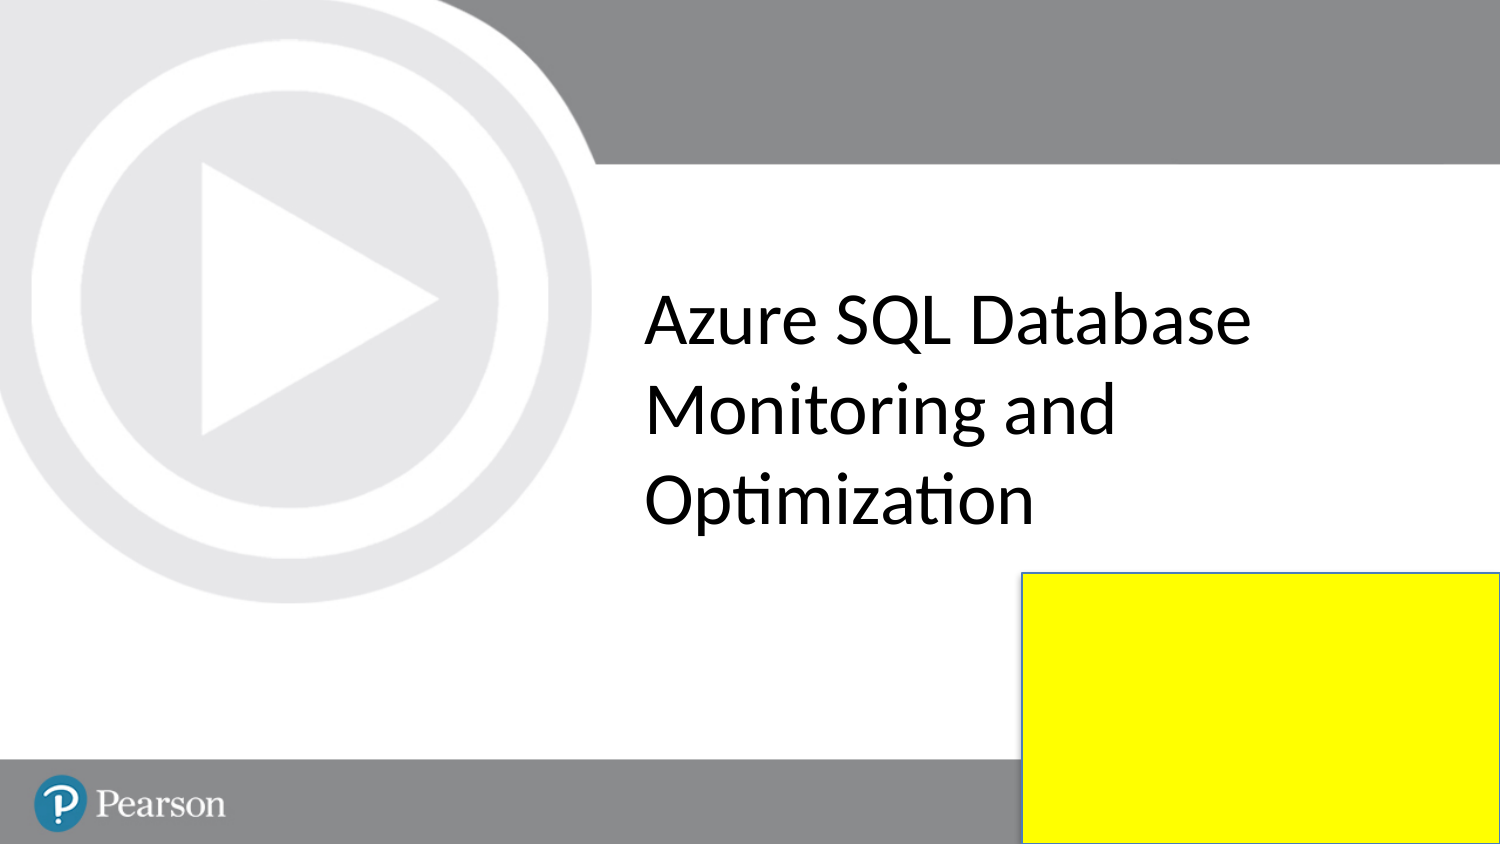

# Azure SQL Database Monitoring and Optimization